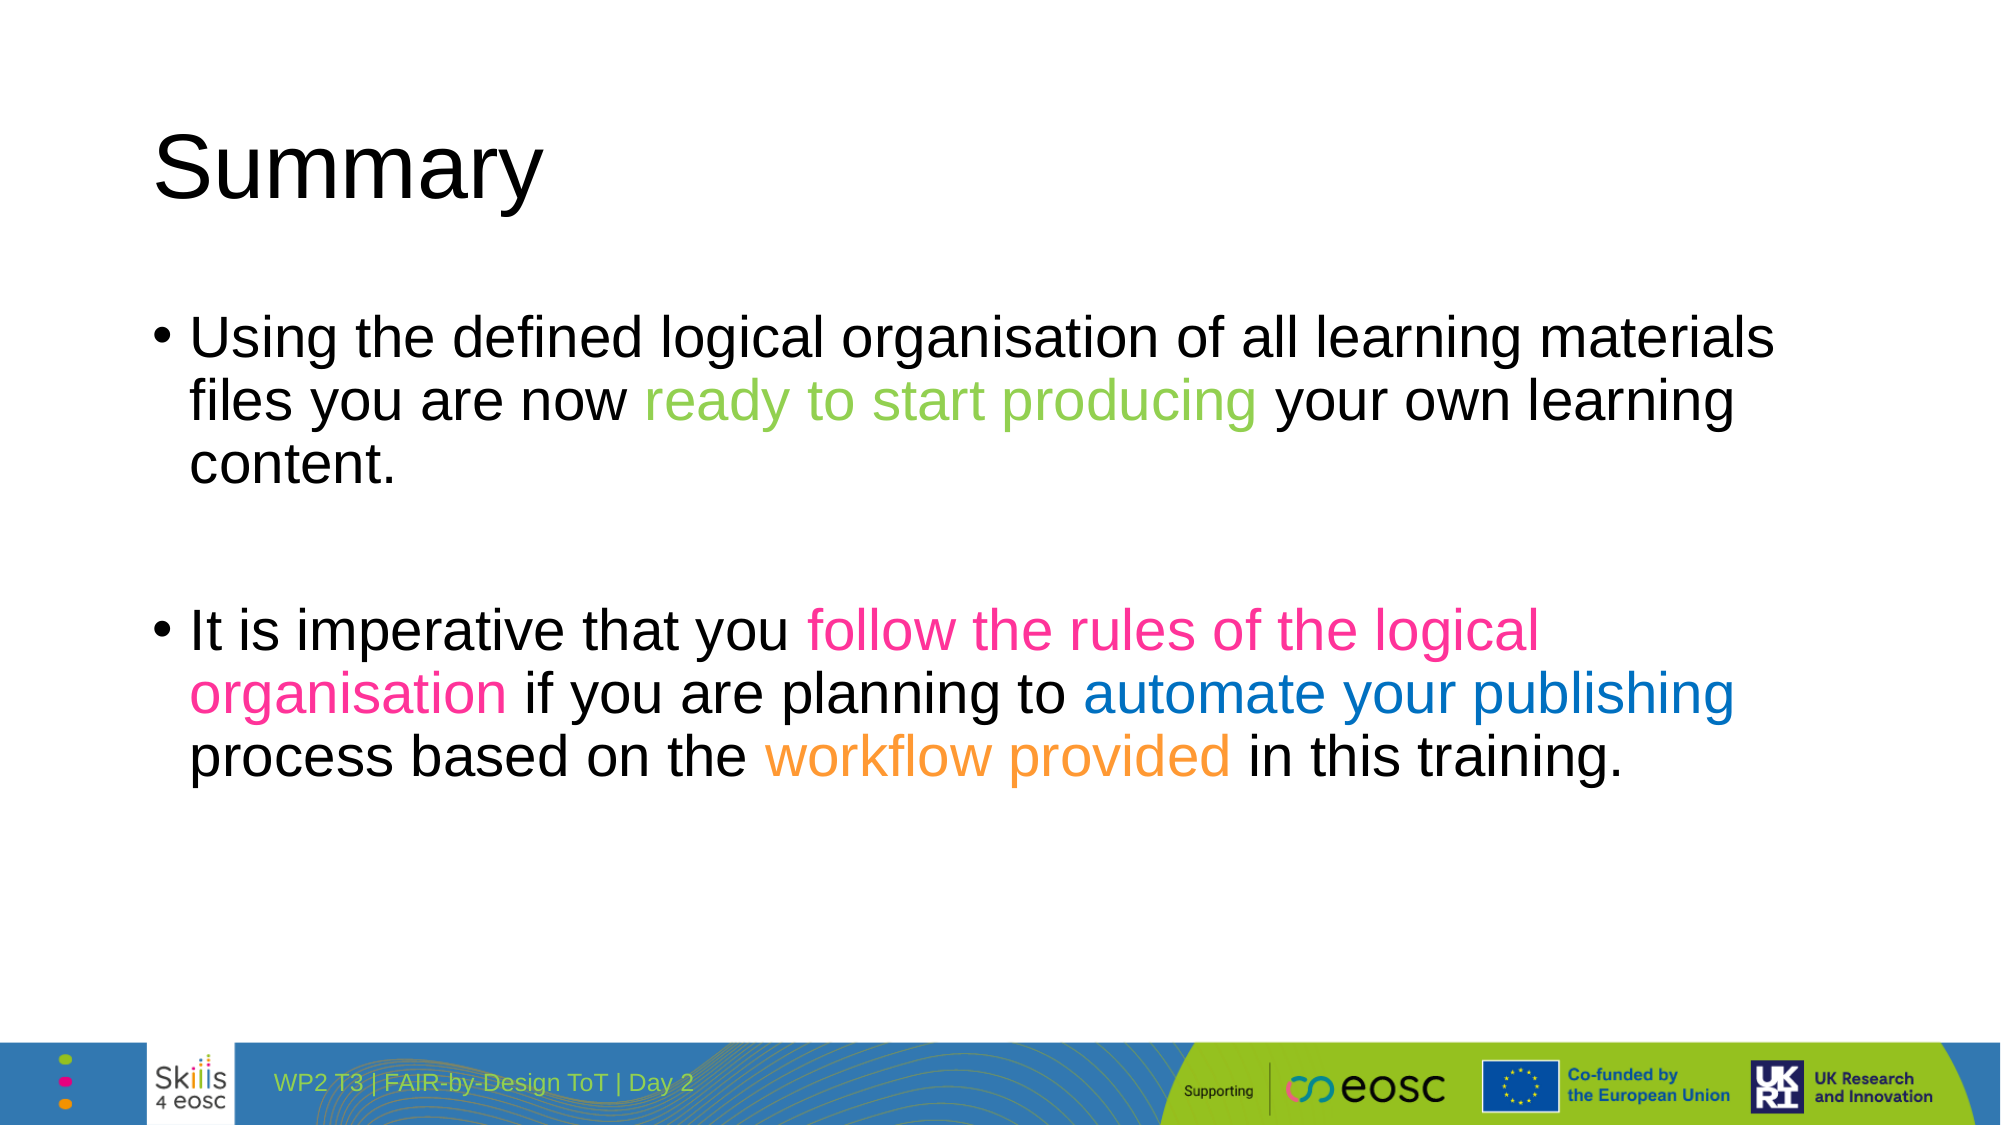

# Summary
Using the defined logical organisation of all learning materials files you are now ready to start producing your own learning content.

It is imperative that you follow the rules of the logical organisation if you are planning to automate your publishing process based on the workflow provided in this training.
WP2 T3 | FAIR-by-Design ToT | Day 2